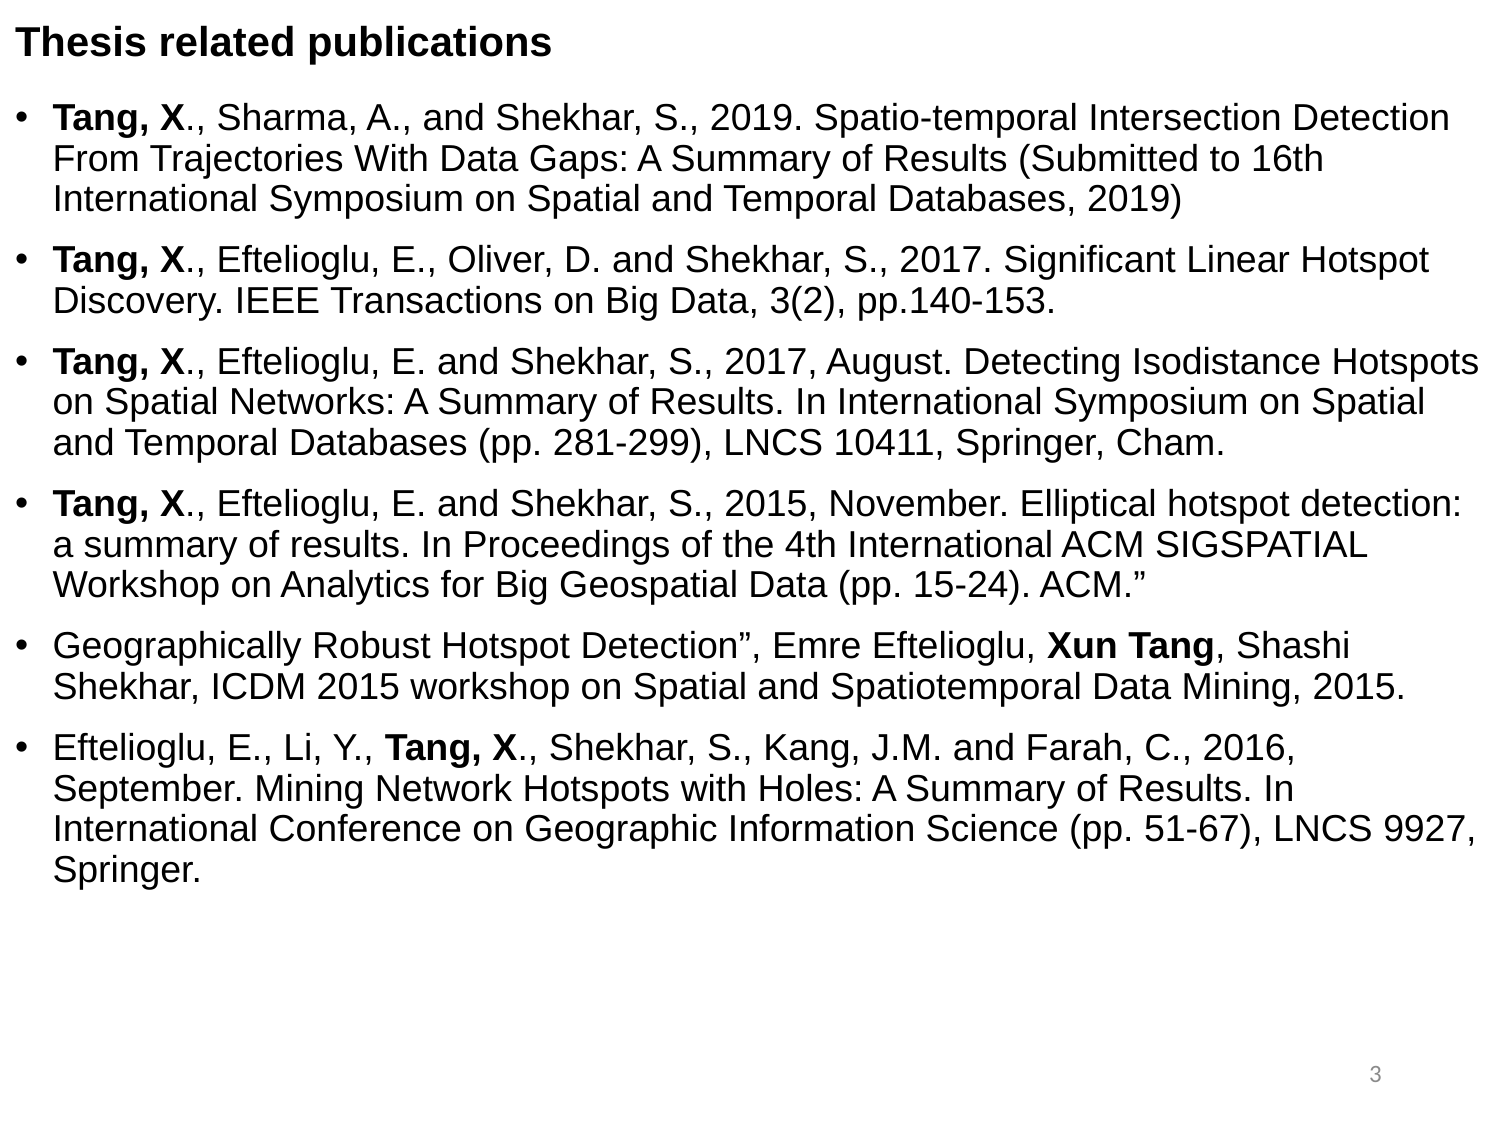

# Thesis related publications
Tang, X., Sharma, A., and Shekhar, S., 2019. Spatio-temporal Intersection Detection From Trajectories With Data Gaps: A Summary of Results (Submitted to 16th International Symposium on Spatial and Temporal Databases, 2019)
Tang, X., Eftelioglu, E., Oliver, D. and Shekhar, S., 2017. Significant Linear Hotspot Discovery. IEEE Transactions on Big Data, 3(2), pp.140-153.
Tang, X., Eftelioglu, E. and Shekhar, S., 2017, August. Detecting Isodistance Hotspots on Spatial Networks: A Summary of Results. In International Symposium on Spatial and Temporal Databases (pp. 281-299), LNCS 10411, Springer, Cham.
Tang, X., Eftelioglu, E. and Shekhar, S., 2015, November. Elliptical hotspot detection: a summary of results. In Proceedings of the 4th International ACM SIGSPATIAL Workshop on Analytics for Big Geospatial Data (pp. 15-24). ACM.”
Geographically Robust Hotspot Detection”, Emre Eftelioglu, Xun Tang, Shashi Shekhar, ICDM 2015 workshop on Spatial and Spatiotemporal Data Mining, 2015.
Eftelioglu, E., Li, Y., Tang, X., Shekhar, S., Kang, J.M. and Farah, C., 2016, September. Mining Network Hotspots with Holes: A Summary of Results. In International Conference on Geographic Information Science (pp. 51-67), LNCS 9927, Springer.
3